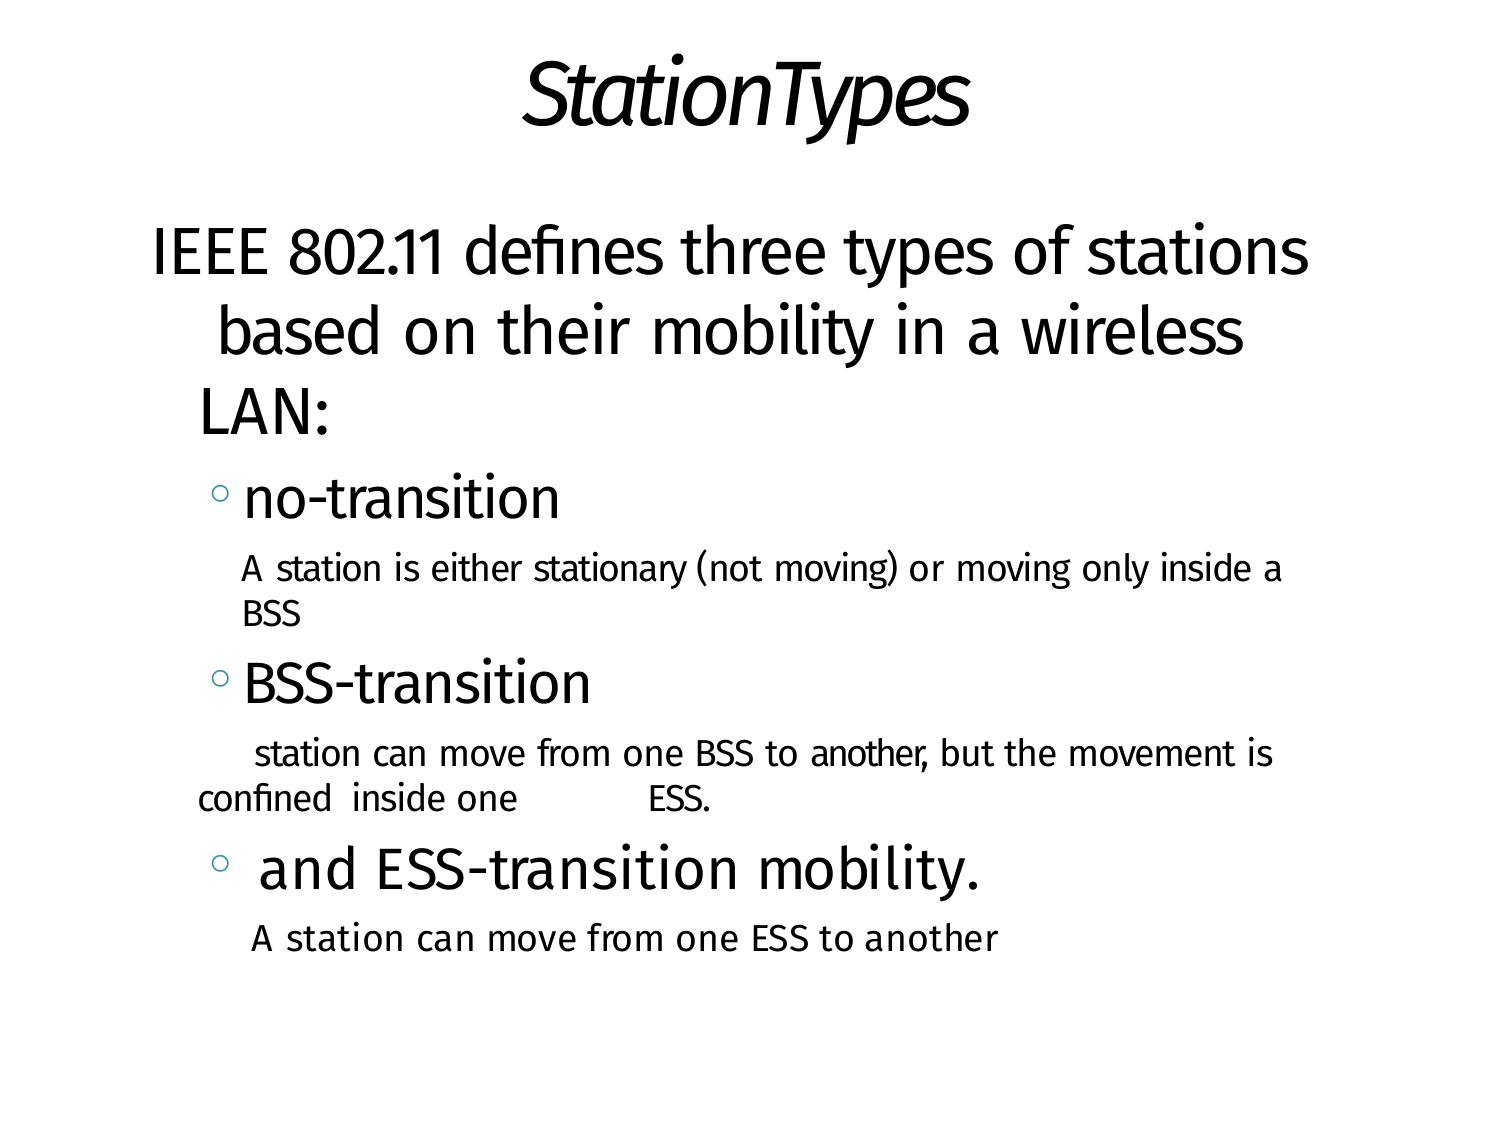

# StationTypes
IEEE 802.11 defines three types of stations  based on their mobility in a wireless LAN:
no-transition
A station is either stationary (not moving) or moving only inside a BSS
BSS-transition
station can move from one BSS to another, but the movement is confined  inside one	ESS.
and ESS-transition mobility.
A station can move from one ESS to another